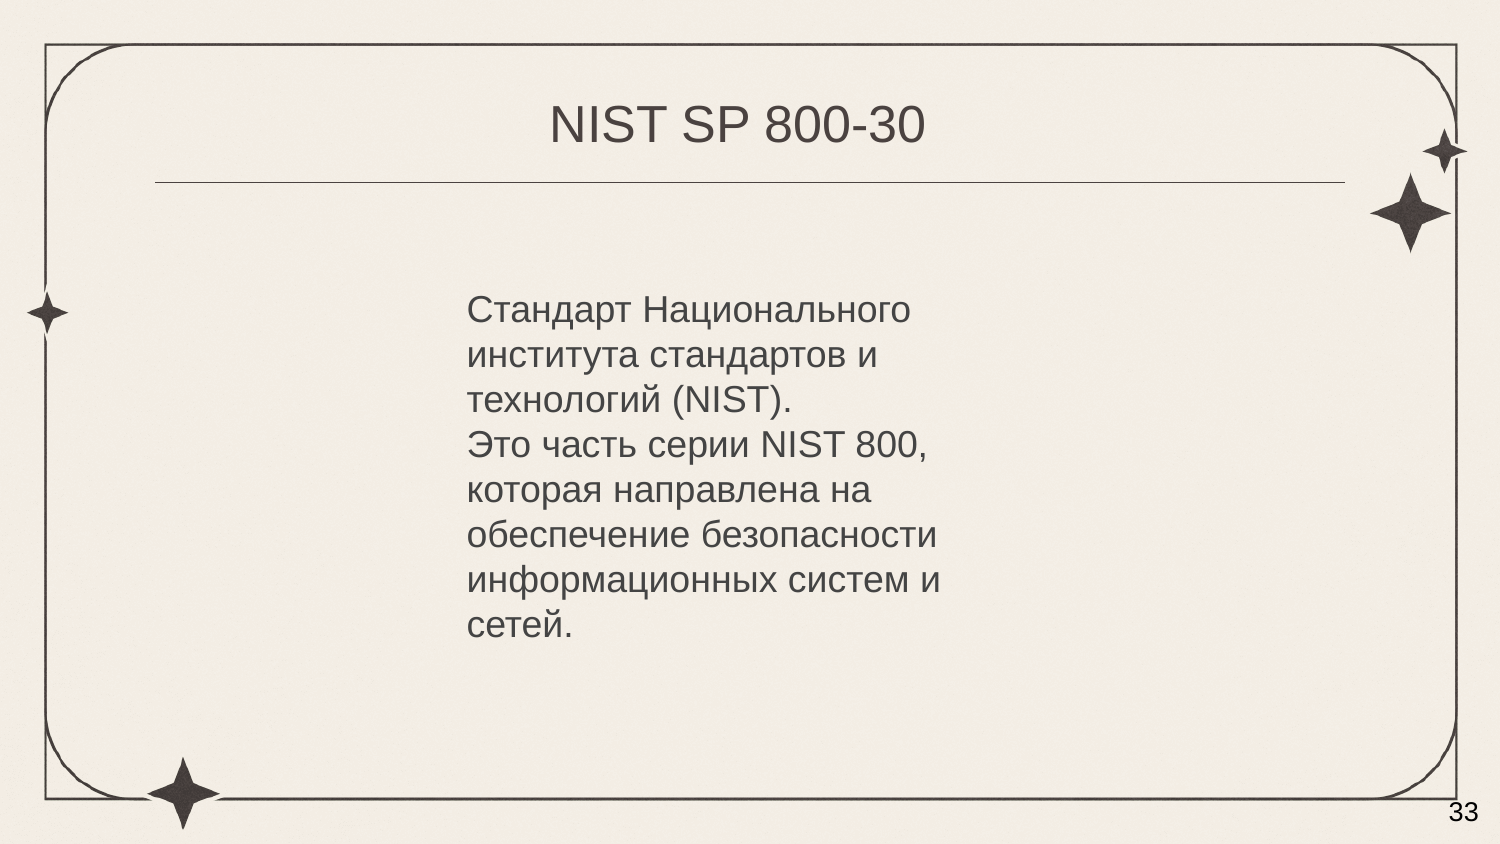

NIST SP 800-30
Стандарт Национального института стандартов и технологий (NIST).
Это часть серии NIST 800, которая направлена на обеспечение безопасности информационных систем и сетей.
33